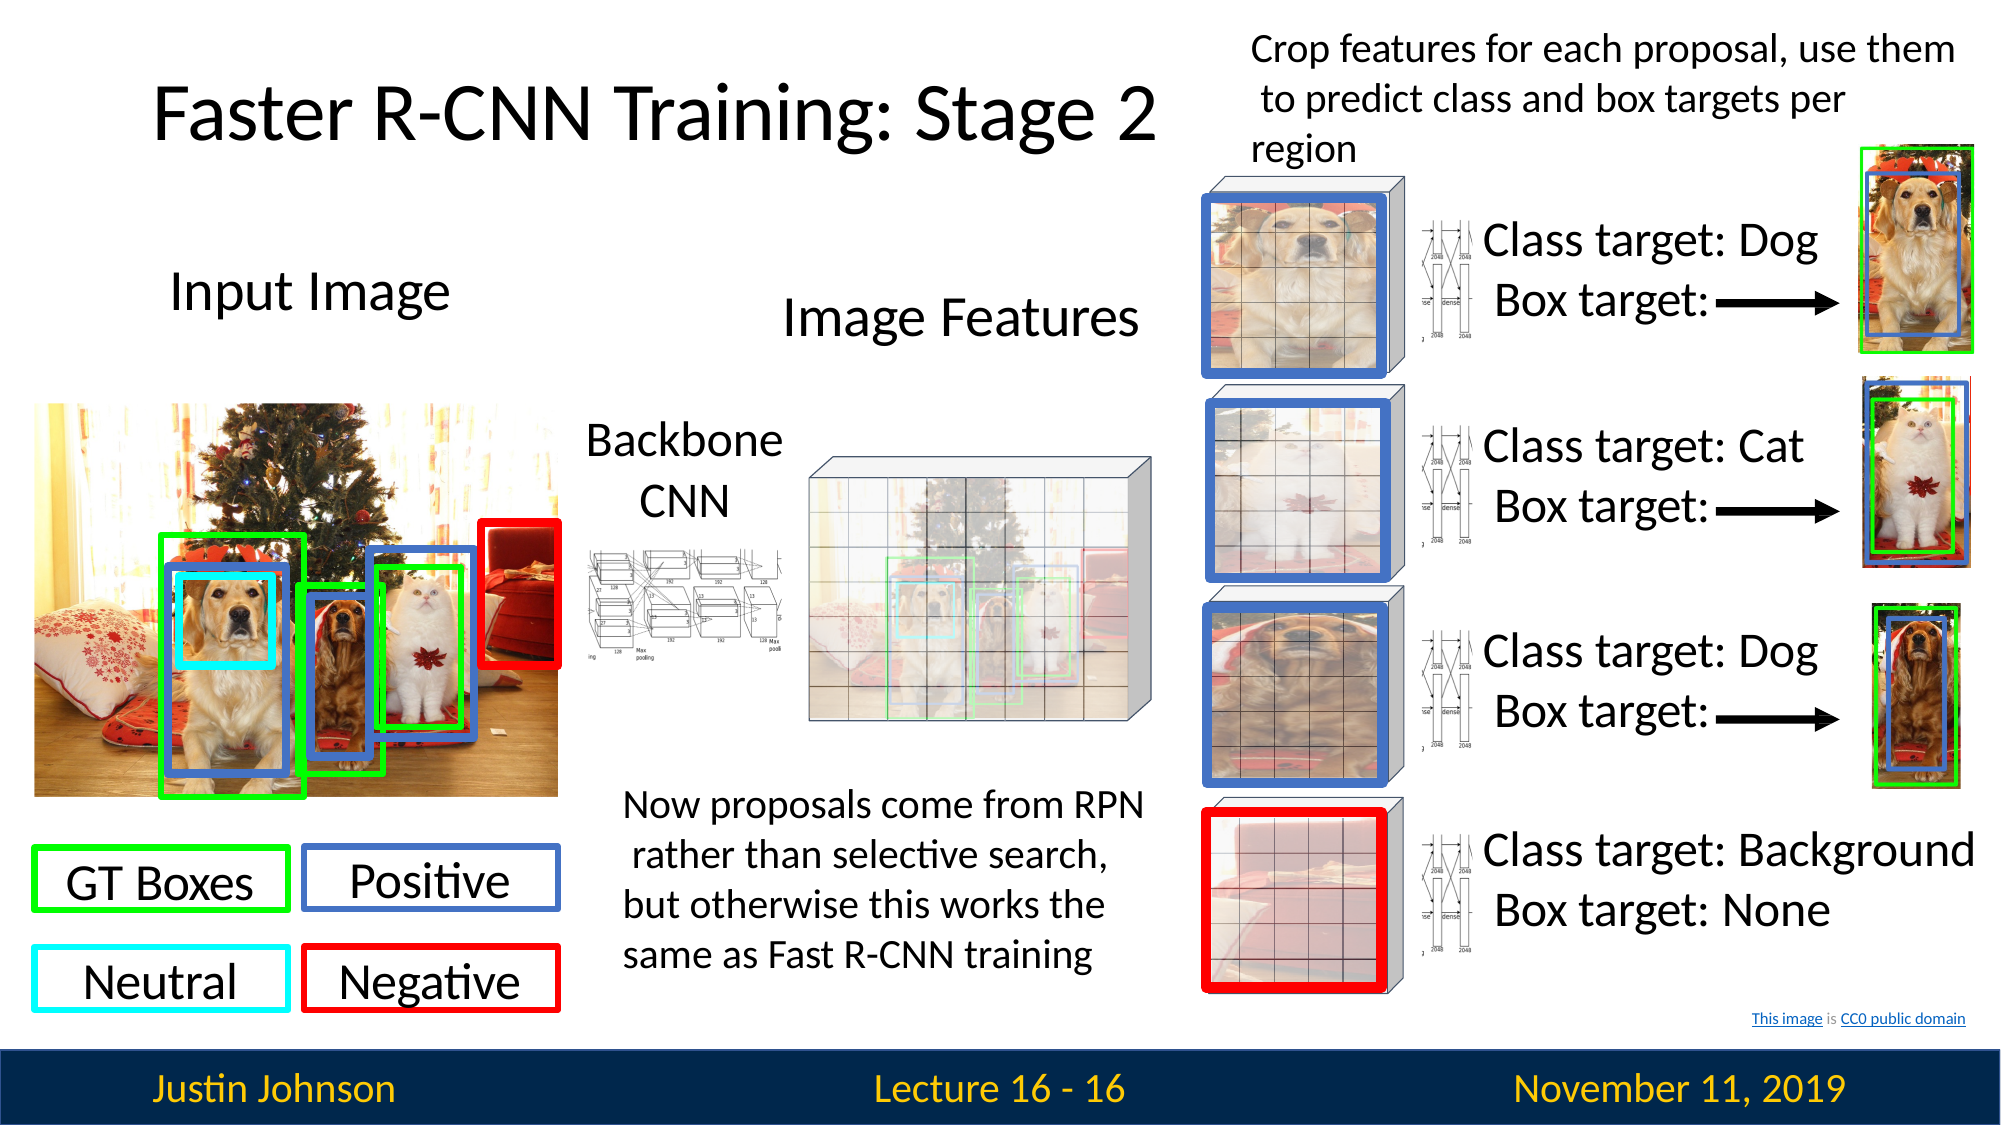

Crop features for each proposal, use them  to predict class and box targets per region
# Faster R-CNN Training: Stage 2

Class target: Dog  Box target:

Class target: Cat  Box target:

Class target: Dog  Box target:

Class target: Background  Box target: None

Input Image
Image Features
Backbone

CNN

Now proposals come from RPN  rather than selective search,  but otherwise this works the  same as Fast R-CNN training

Positive
GT Boxes
Negative
Neutral
This image is CC0 public domain
Justin Johnson
November 11, 2019
Lecture 16 - 16